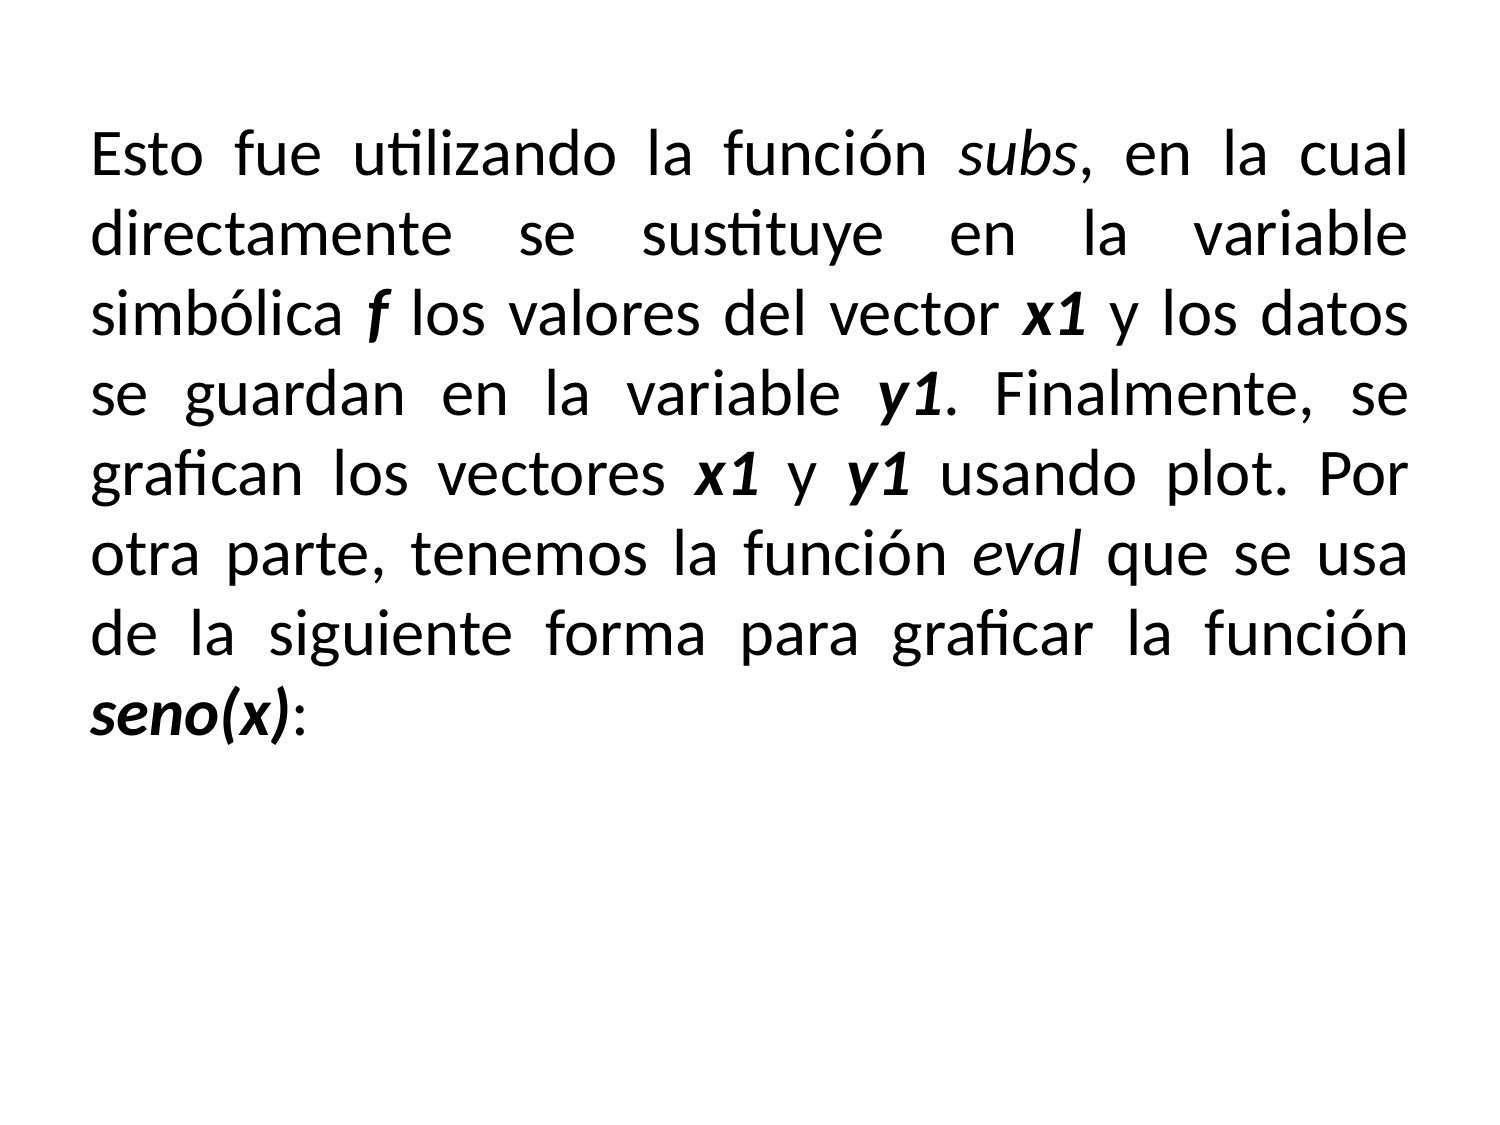

Esto fue utilizando la función subs, en la cual directamente se sustituye en la variable simbólica f los valores del vector x1 y los datos se guardan en la variable y1. Finalmente, se grafican los vectores x1 y y1 usando plot. Por otra parte, tenemos la función eval que se usa de la siguiente forma para graficar la función seno(x):